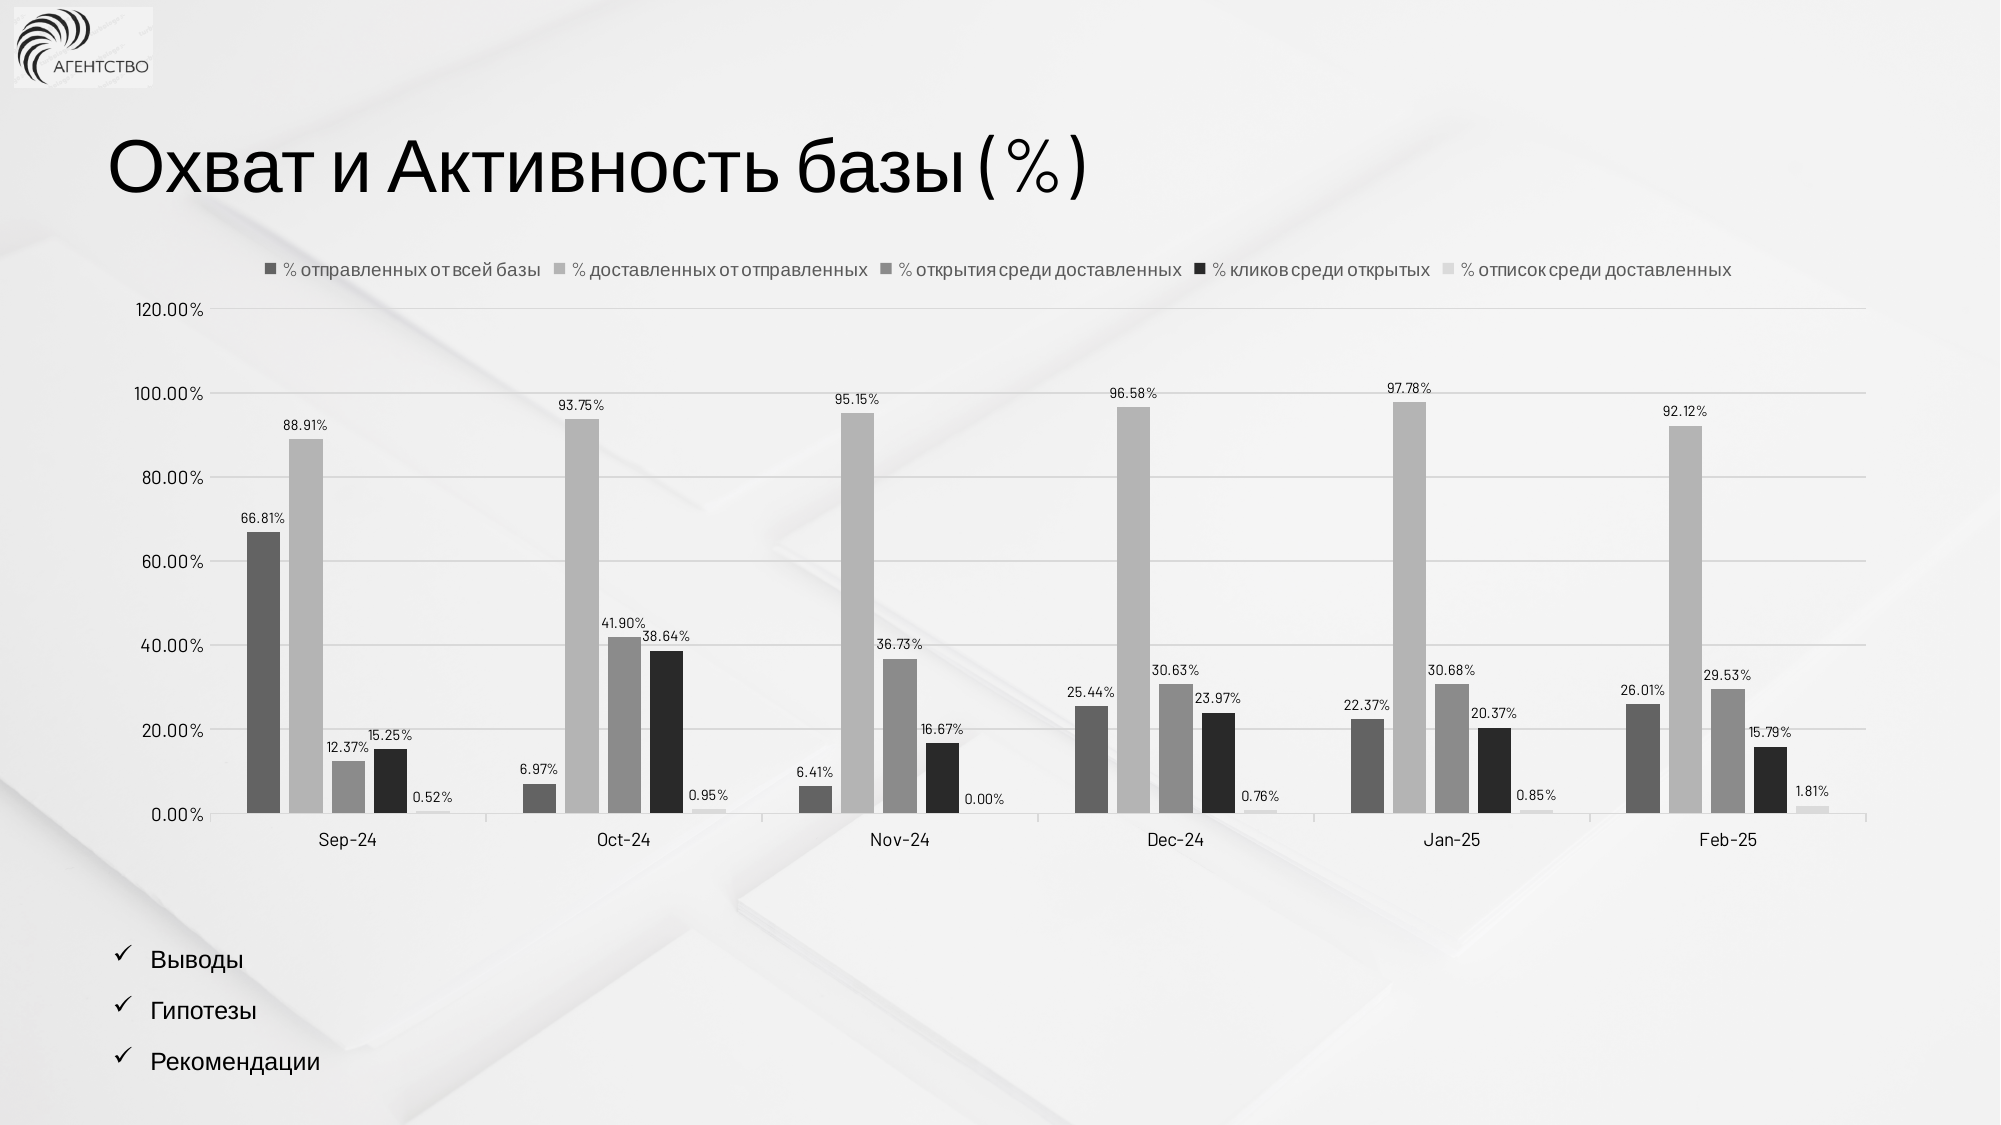

Охват и Активность базы (%)

### Chart

| Category | % отправленных от всей базы | % доставленных от отправленных | % открытия среди доставленных | % кликов среди открытых | % отписок среди доставленных  |
|---|---|---|---|---|---|
| 45536 | 0.6681 | 0.8890959925442684 | 0.12368972746331237 | 0.15254237288135594 | 0.005241090146750524 |
| 45566 | 0.0697 | 0.9375 | 0.41904761904761906 | 0.38636363636363635 | 0.009523809523809525 |
| 45597 | 0.0641 | 0.9514563106796117 | 0.3673469387755102 | 0.16666666666666666 | 0.0 |
| 45627 | 0.2544 | 0.9657701711491442 | 0.30632911392405066 | 0.2396694214876033 | 0.007594936708860759 |
| 45658 | 0.2237 | 0.9777777777777777 | 0.3068181818181818 | 0.2037037037037037 | 0.008522727272727272 |
| 45689 | 0.2601 | 0.9212410501193318 | 0.29533678756476683 | 0.15789473684210525 | 0.018134715025906734 |
Выводы
Гипотезы
Рекомендации